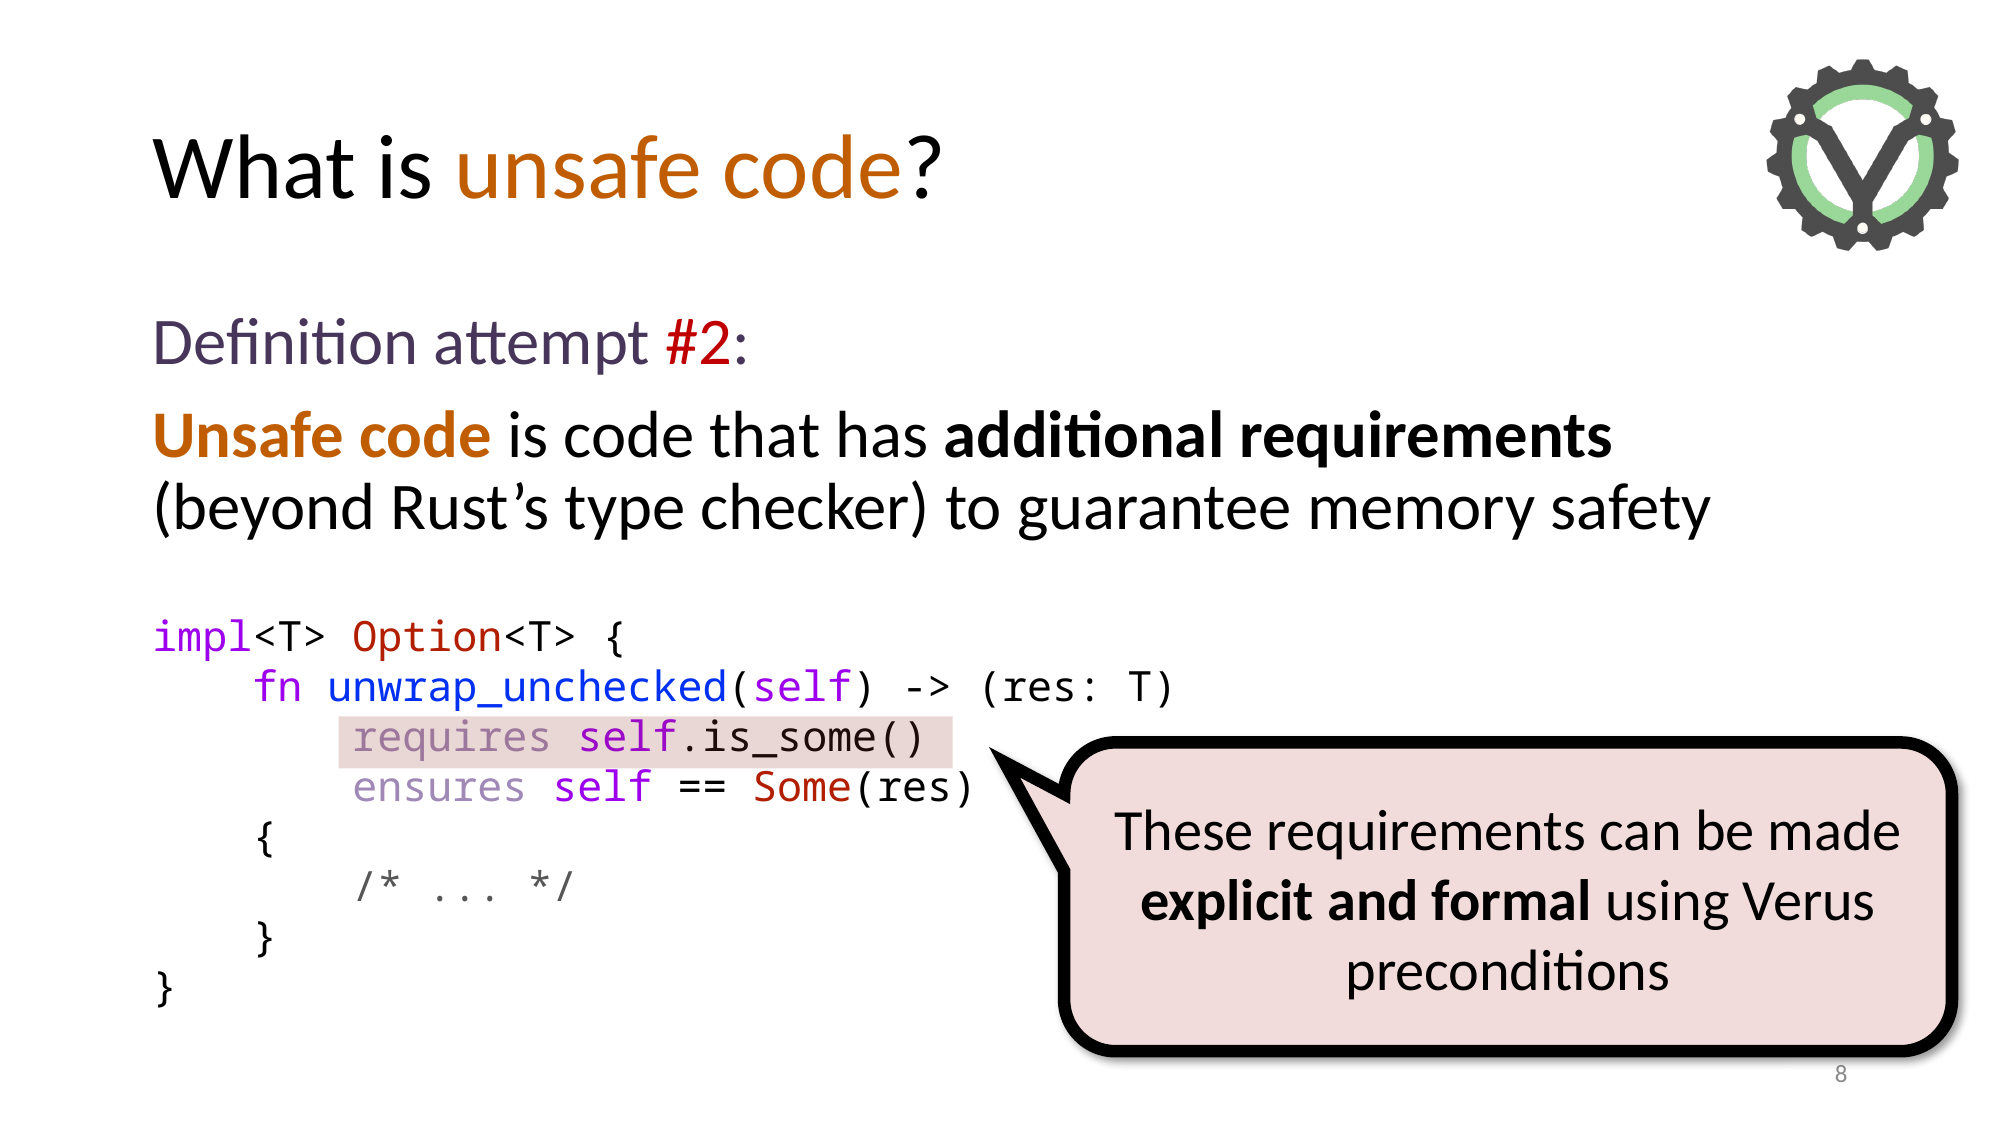

# What is unsafe code?
Definition attempt #2:
Unsafe code is code that has additional requirements (beyond Rust’s type checker) to guarantee memory safety
impl<T> Option<T> {
    fn unwrap_unchecked(self) -> (res: T)
        requires self.is_some()
        ensures self == Some(res)
    {
        /* ... */
    }
}

These requirements can be made explicit and formal using Verus preconditions
8